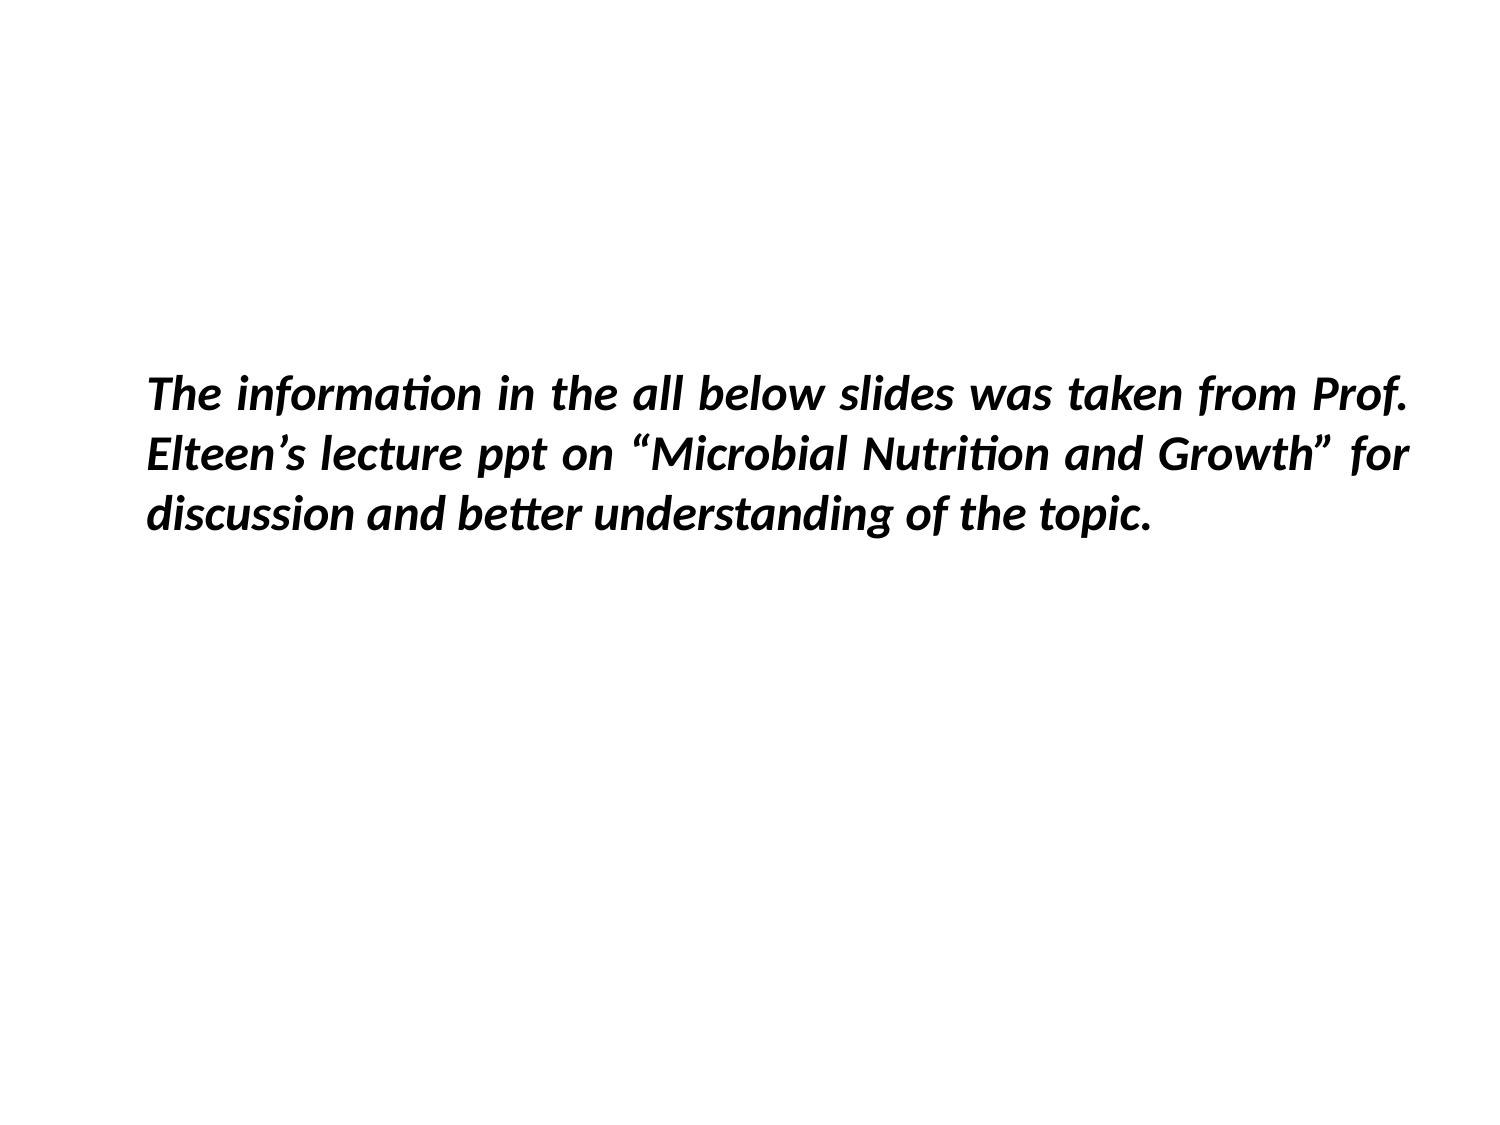

The information in the all below slides was taken from Prof. Elteen’s lecture ppt on “Microbial Nutrition and Growth” for discussion and better understanding of the topic.